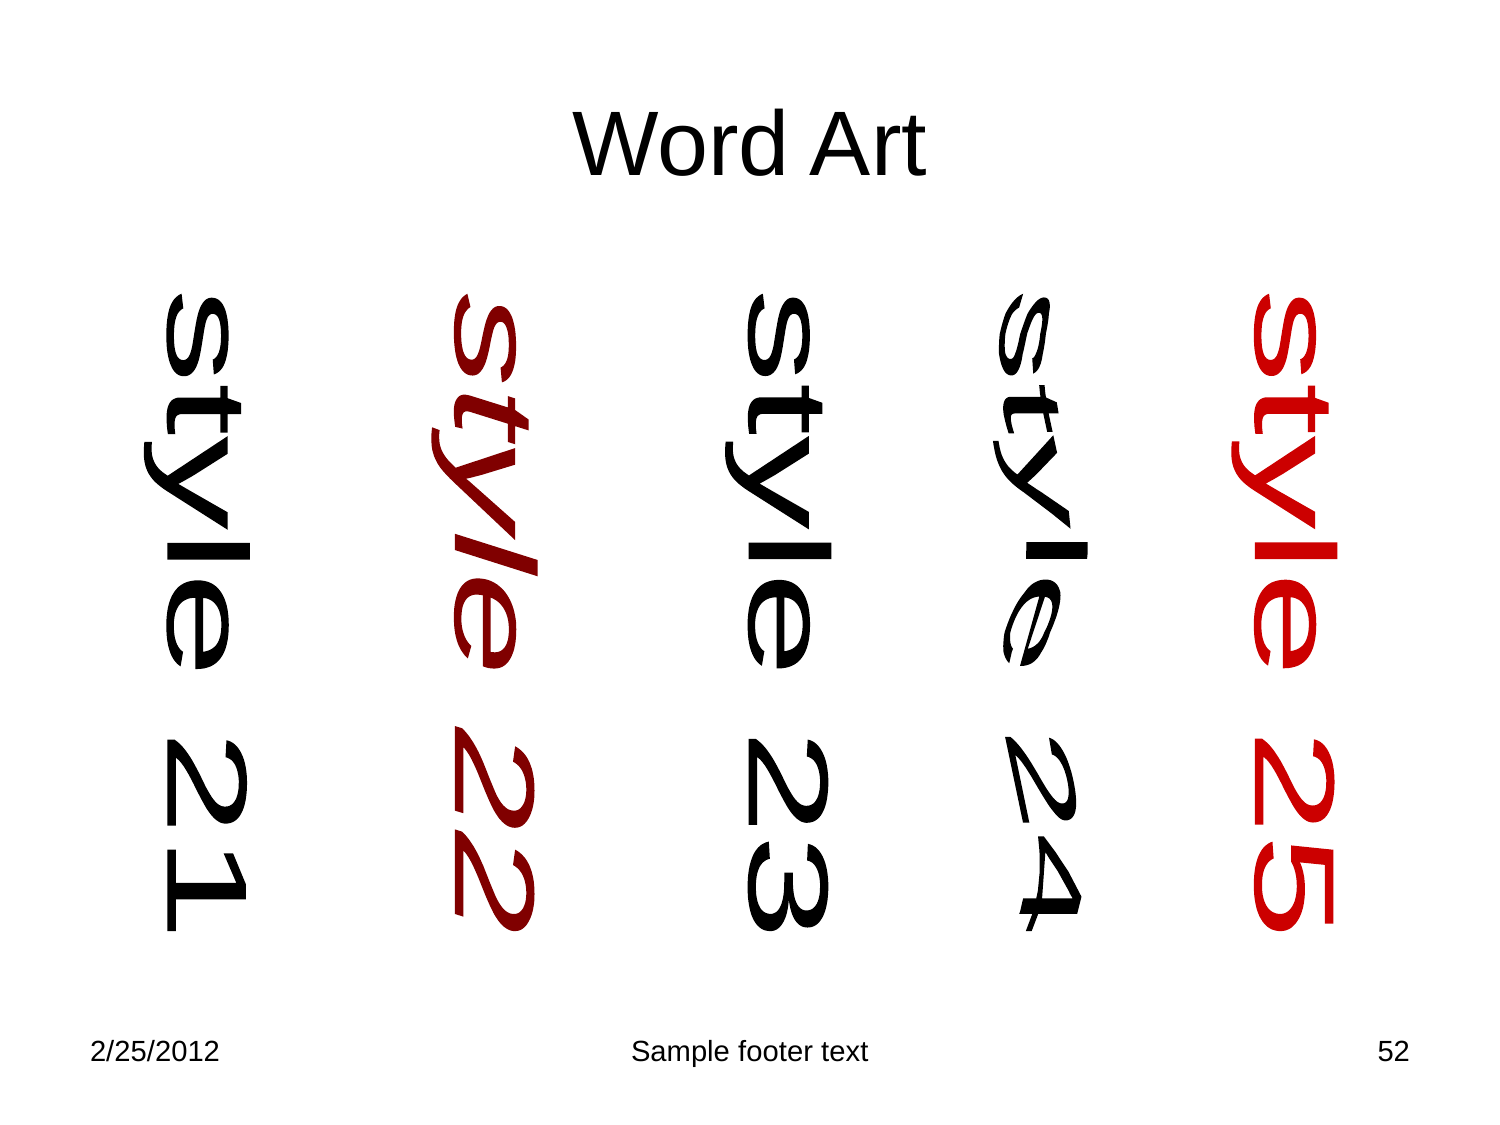

# Word Art
style 21
style 22
style 23
style 24
style 25
2/25/2012
Sample footer text
52